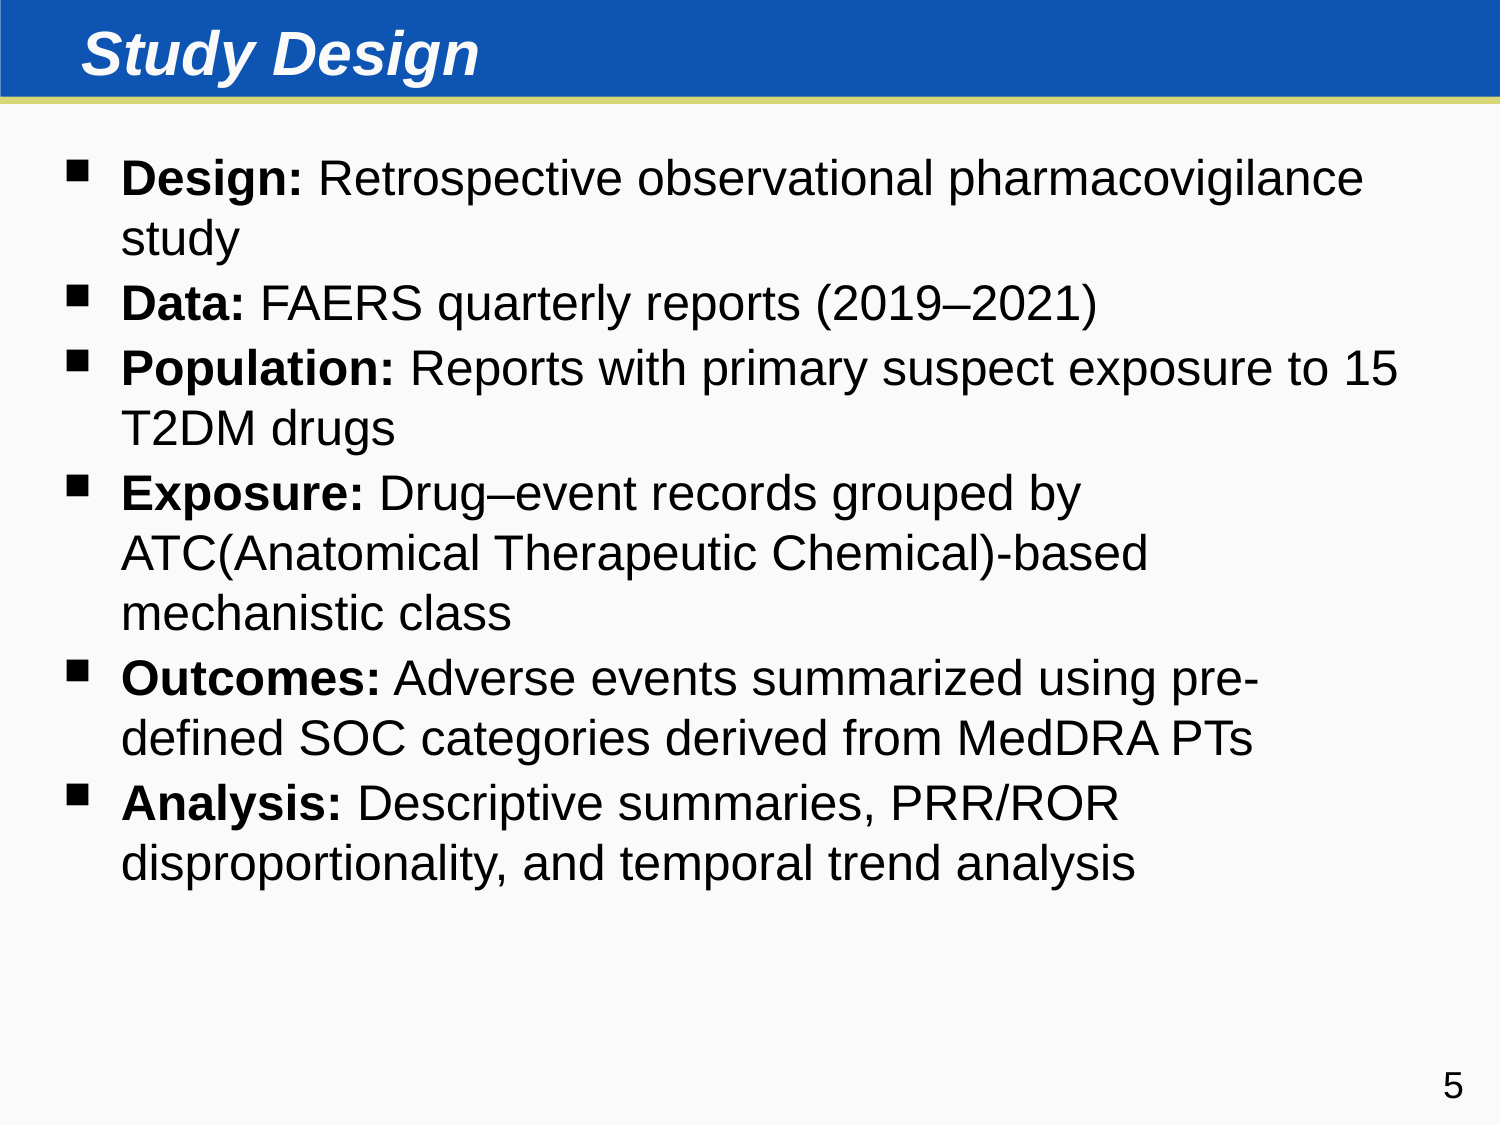

# Study Design
Design: Retrospective observational pharmacovigilance study
Data: FAERS quarterly reports (2019–2021)
Population: Reports with primary suspect exposure to 15 T2DM drugs
Exposure: Drug–event records grouped by ATC(Anatomical Therapeutic Chemical)-based mechanistic class
Outcomes: Adverse events summarized using pre-defined SOC categories derived from MedDRA PTs
Analysis: Descriptive summaries, PRR/ROR disproportionality, and temporal trend analysis

5